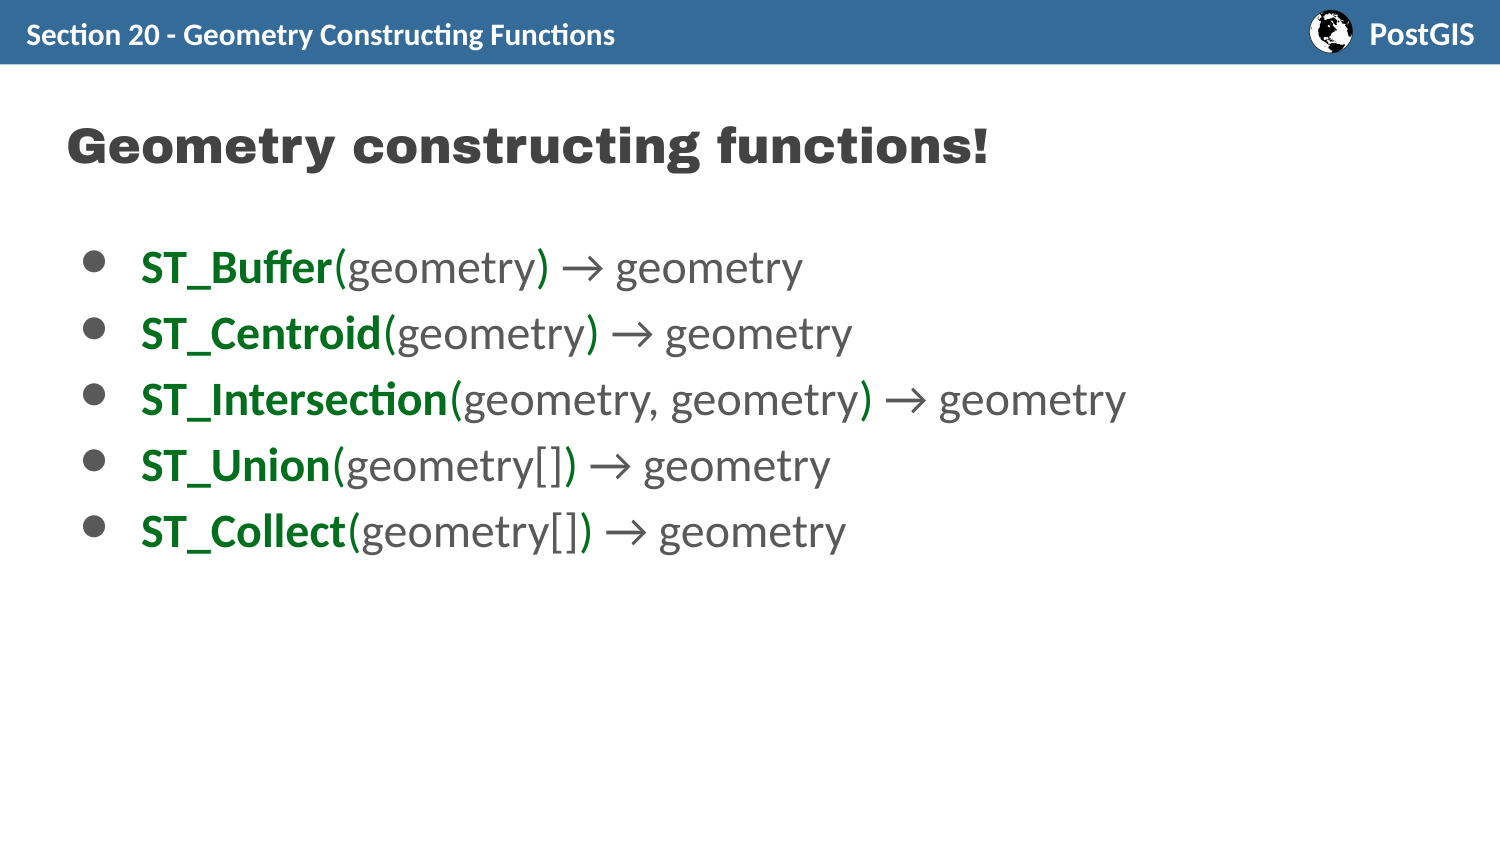

Section 20 - Geometry Constructing Functions
# Geometry constructing functions!
ST_Buffer(geometry) → geometry
ST_Centroid(geometry) → geometry
ST_Intersection(geometry, geometry) → geometry
ST_Union(geometry[]) → geometry
ST_Collect(geometry[]) → geometry